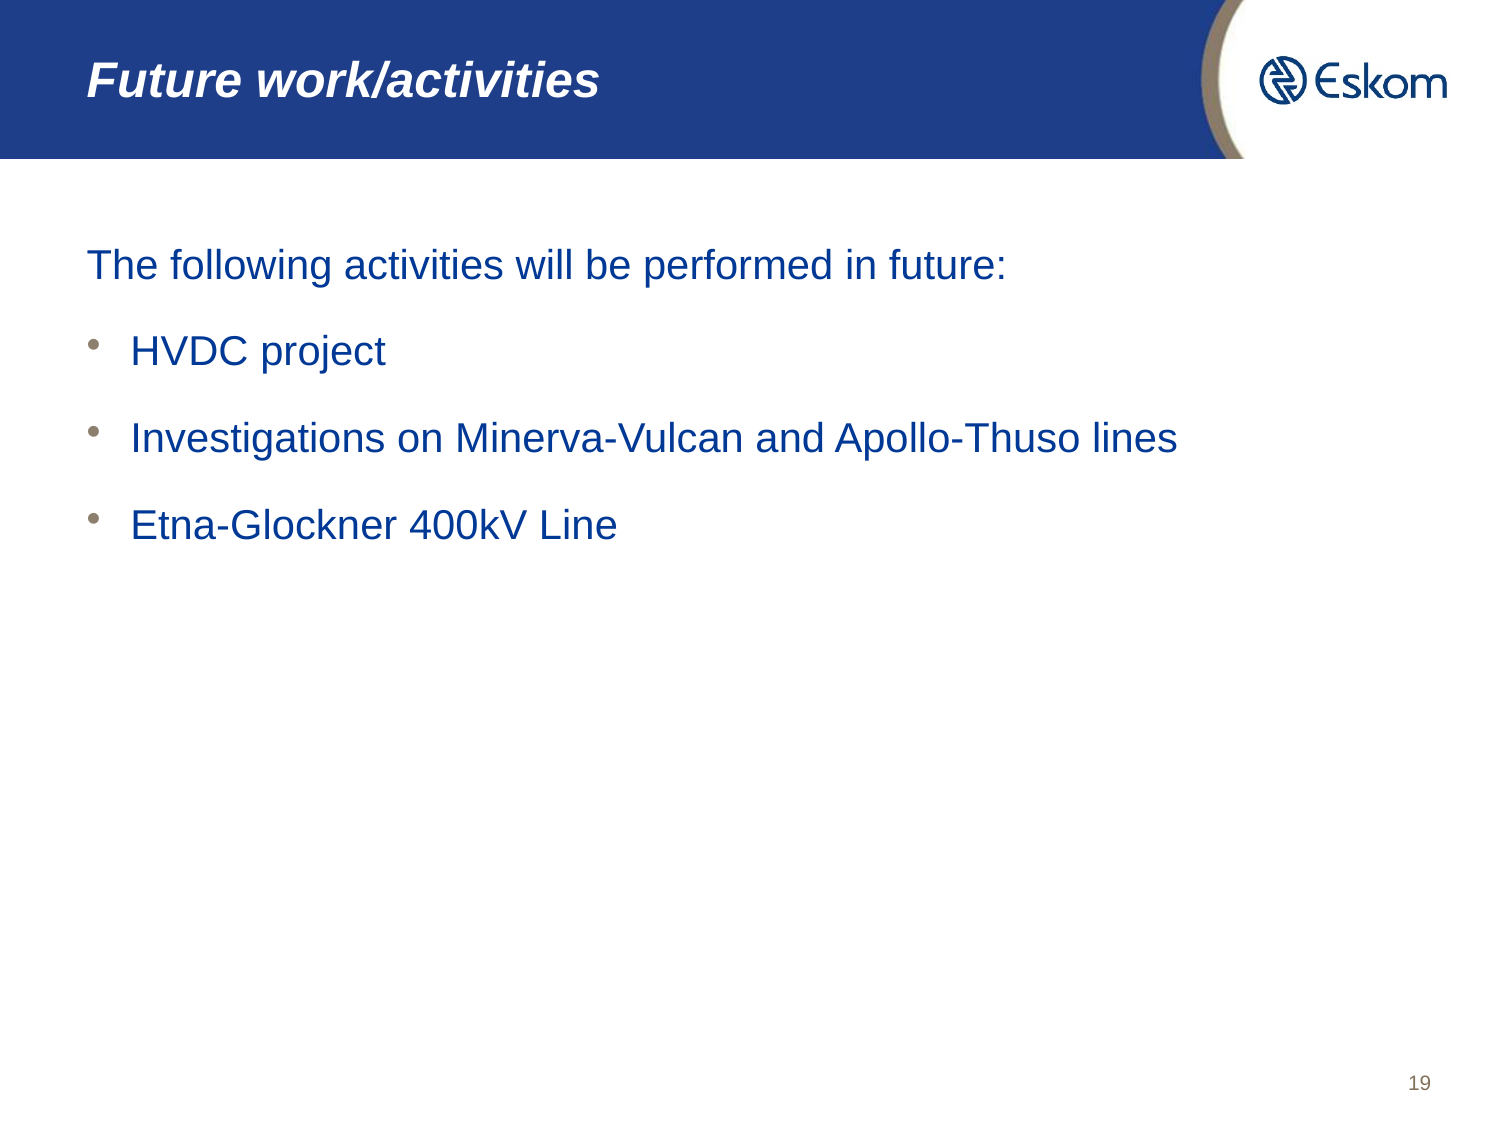

# Future work/activities
The following activities will be performed in future:
HVDC project
Investigations on Minerva-Vulcan and Apollo-Thuso lines
Etna-Glockner 400kV Line
19